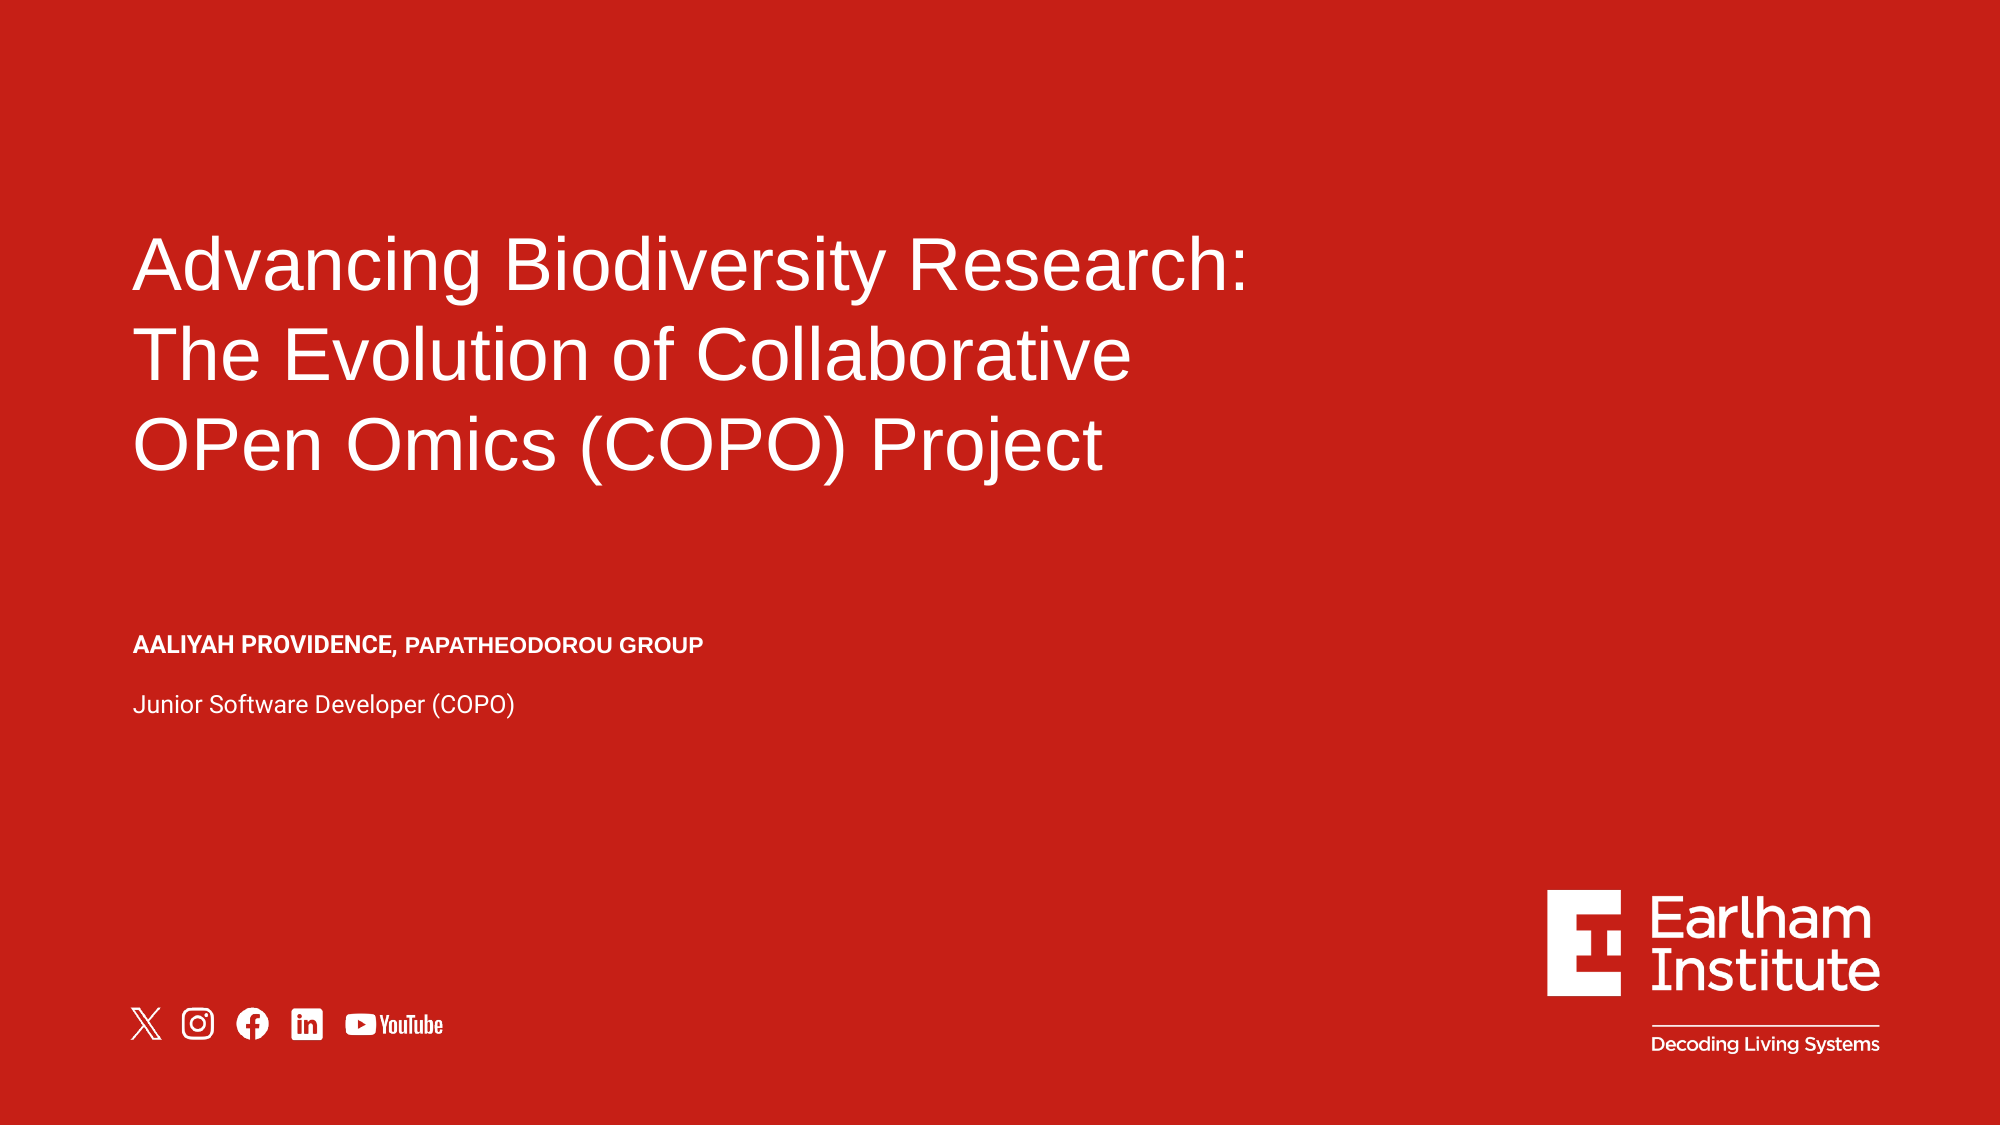

# Advancing Biodiversity Research: The Evolution of Collaborative OPen Omics (COPO) Project
AALIYAH PROVIDENCE, PAPATHEODOROU GROUP
Junior Software Developer (COPO)